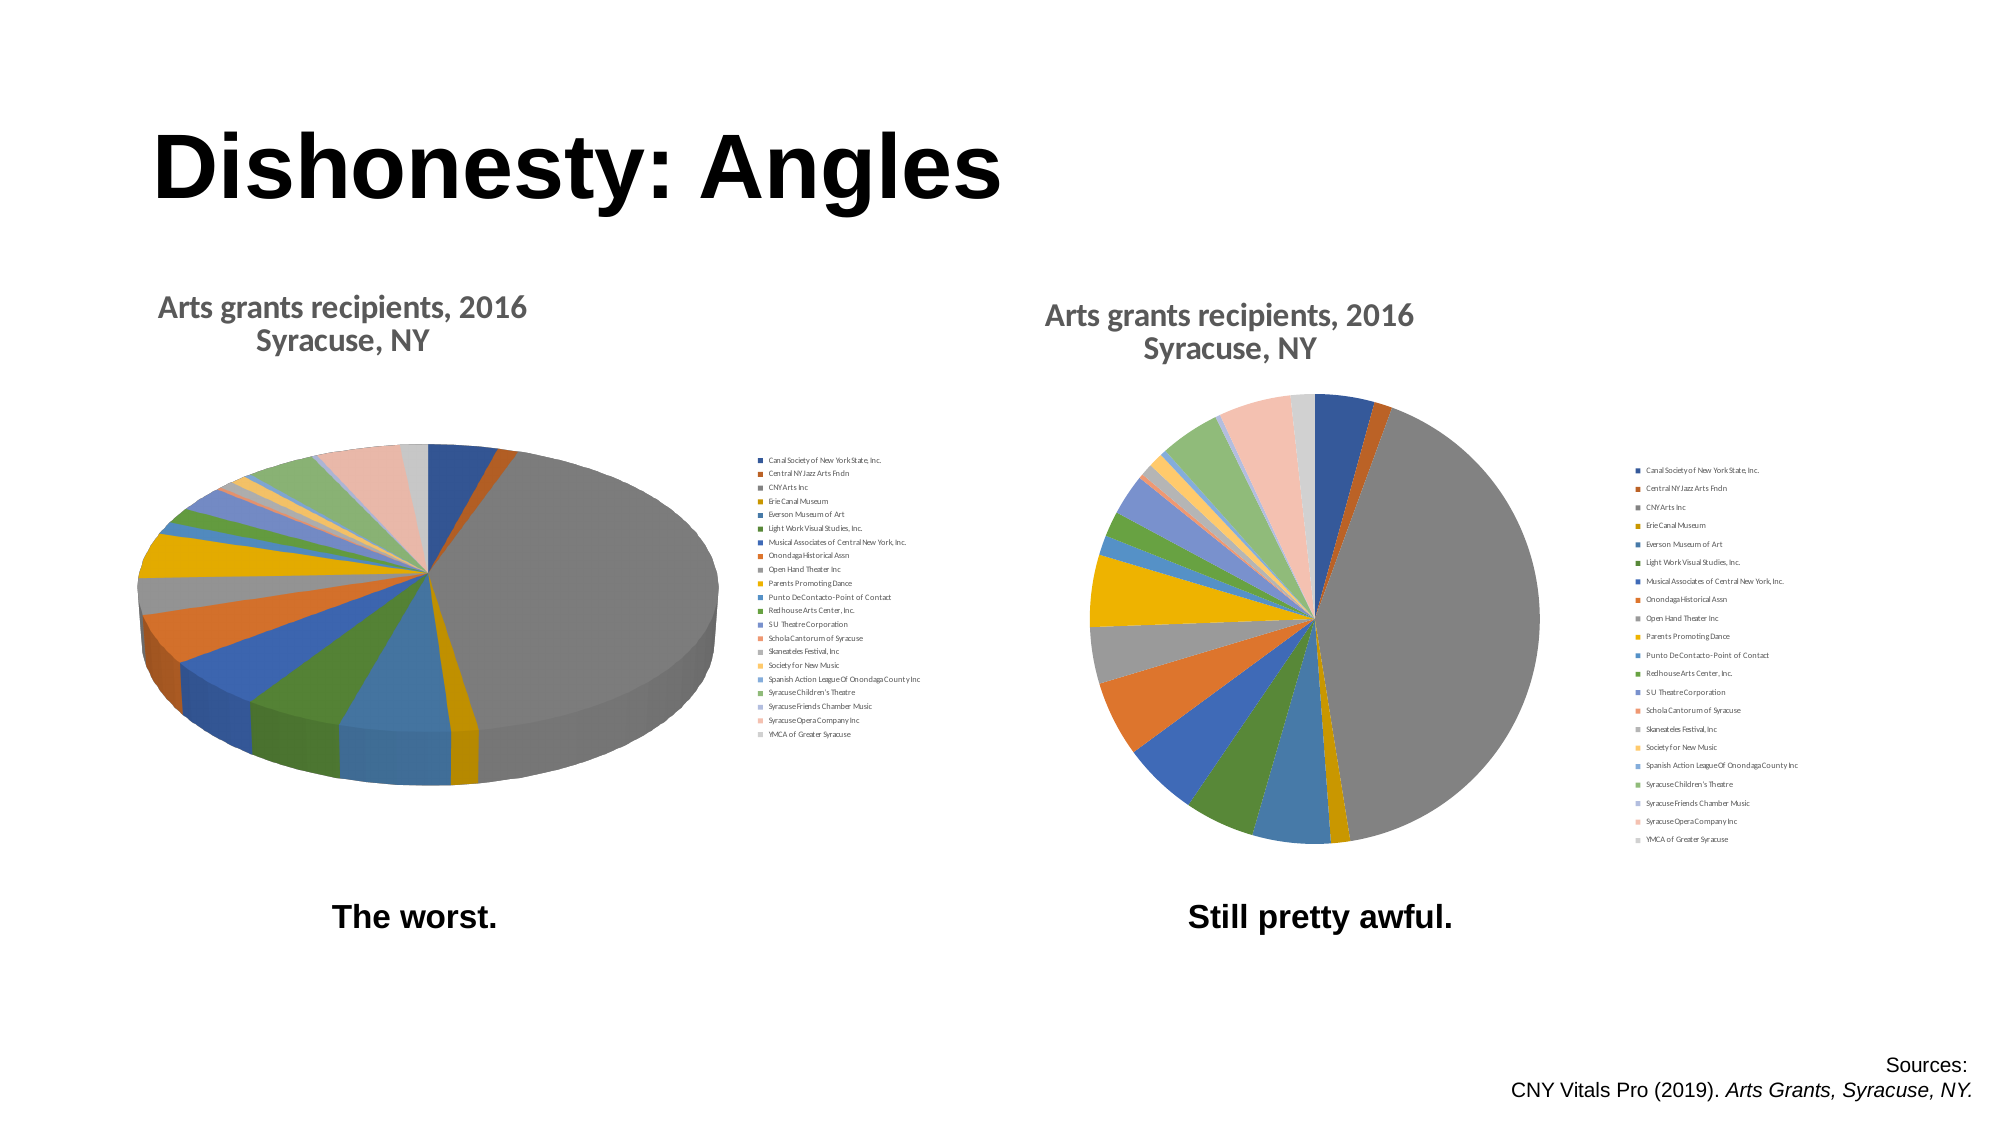

# Dishonesty: Angles

[unsupported chart]

### Chart: Arts grants recipients, 2016
Syracuse, NY

| Category |  Grant Amount  |  Grant Amount  |
|---|---|---|
| Canal Society of New York State, Inc. | 49500.0 | 49500.0 |
| Central NY Jazz Arts Fndn | 15000.0 | 15000.0 |
| CNY Arts Inc | 484200.0 | 484200.0 |
| Erie Canal Museum | 16000.0 | 16000.0 |
| Everson Museum of Art | 65000.0 | 65000.0 |
| Light Work Visual Studies, Inc. | 58000.0 | 58000.0 |
| Musical Associates of Central New York, Inc. | 62500.0 | 62500.0 |
| Onondaga Historical Assn | 62906.0 | 62906.0 |
| Open Hand Theater Inc | 47000.0 | 47000.0 |
| Parents Promoting Dance | 60000.0 | 60000.0 |
| Punto De Contacto-Point of Contact | 16400.0 | 16400.0 |
| Redhouse Arts Center, Inc. | 21000.0 | 21000.0 |
| S U  Theatre Corporation | 34000.0 | 34000.0 |
| Schola Cantorum of Syracuse | 3600.0 | 3600.0 |
| Skaneateles Festival, Inc | 10000.0 | 10000.0 |
| Society for New Music | 12000.0 | 12000.0 |
| Spanish Action League Of Onondaga County Inc | 5000.0 | 5000.0 |
| Syracuse Children's Theatre | 49500.0 | 49500.0 |
| Syracuse Friends Chamber Music | 4100.0 | 4100.0 |
| Syracuse Opera Company Inc | 60000.0 | 60000.0 |
| YMCA of Greater Syracuse | 20000.0 | 20000.0 |
The worst.
Still pretty awful.

Sources:
CNY Vitals Pro (2019). Arts Grants, Syracuse, NY.